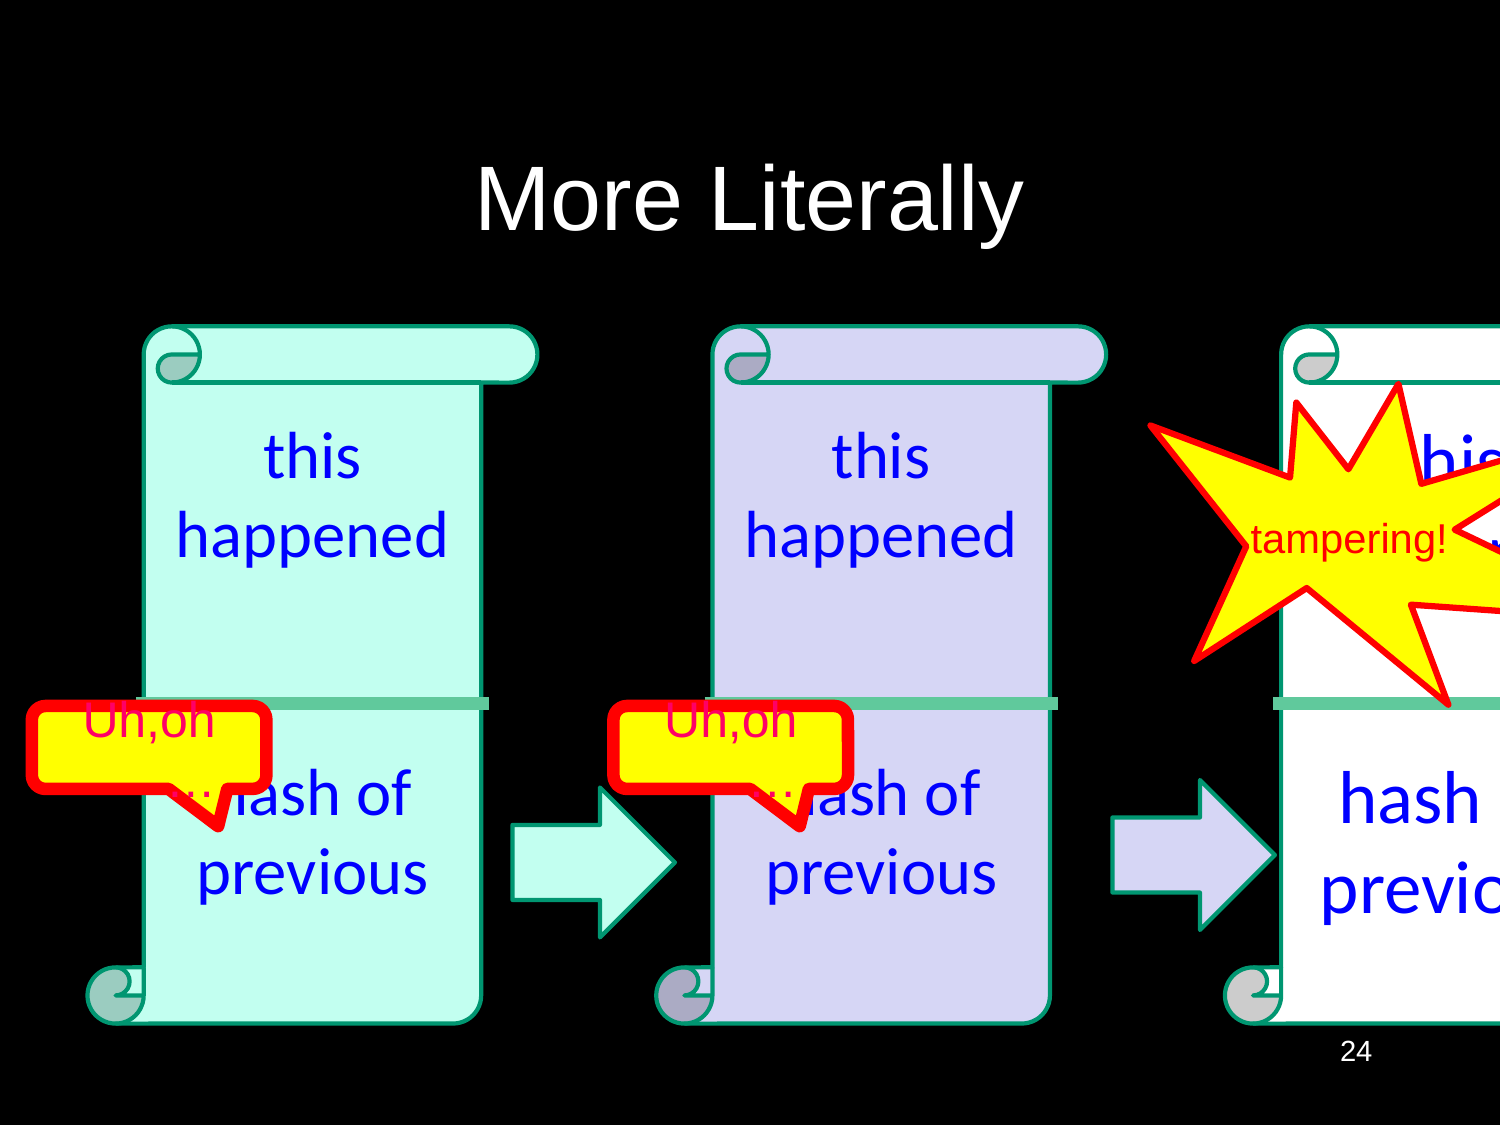

# More Literally

this happened
hash of previous

this happened
hash of previous

this happened
hash of previous

tampering!
Uh,oh …
Uh,oh …

24